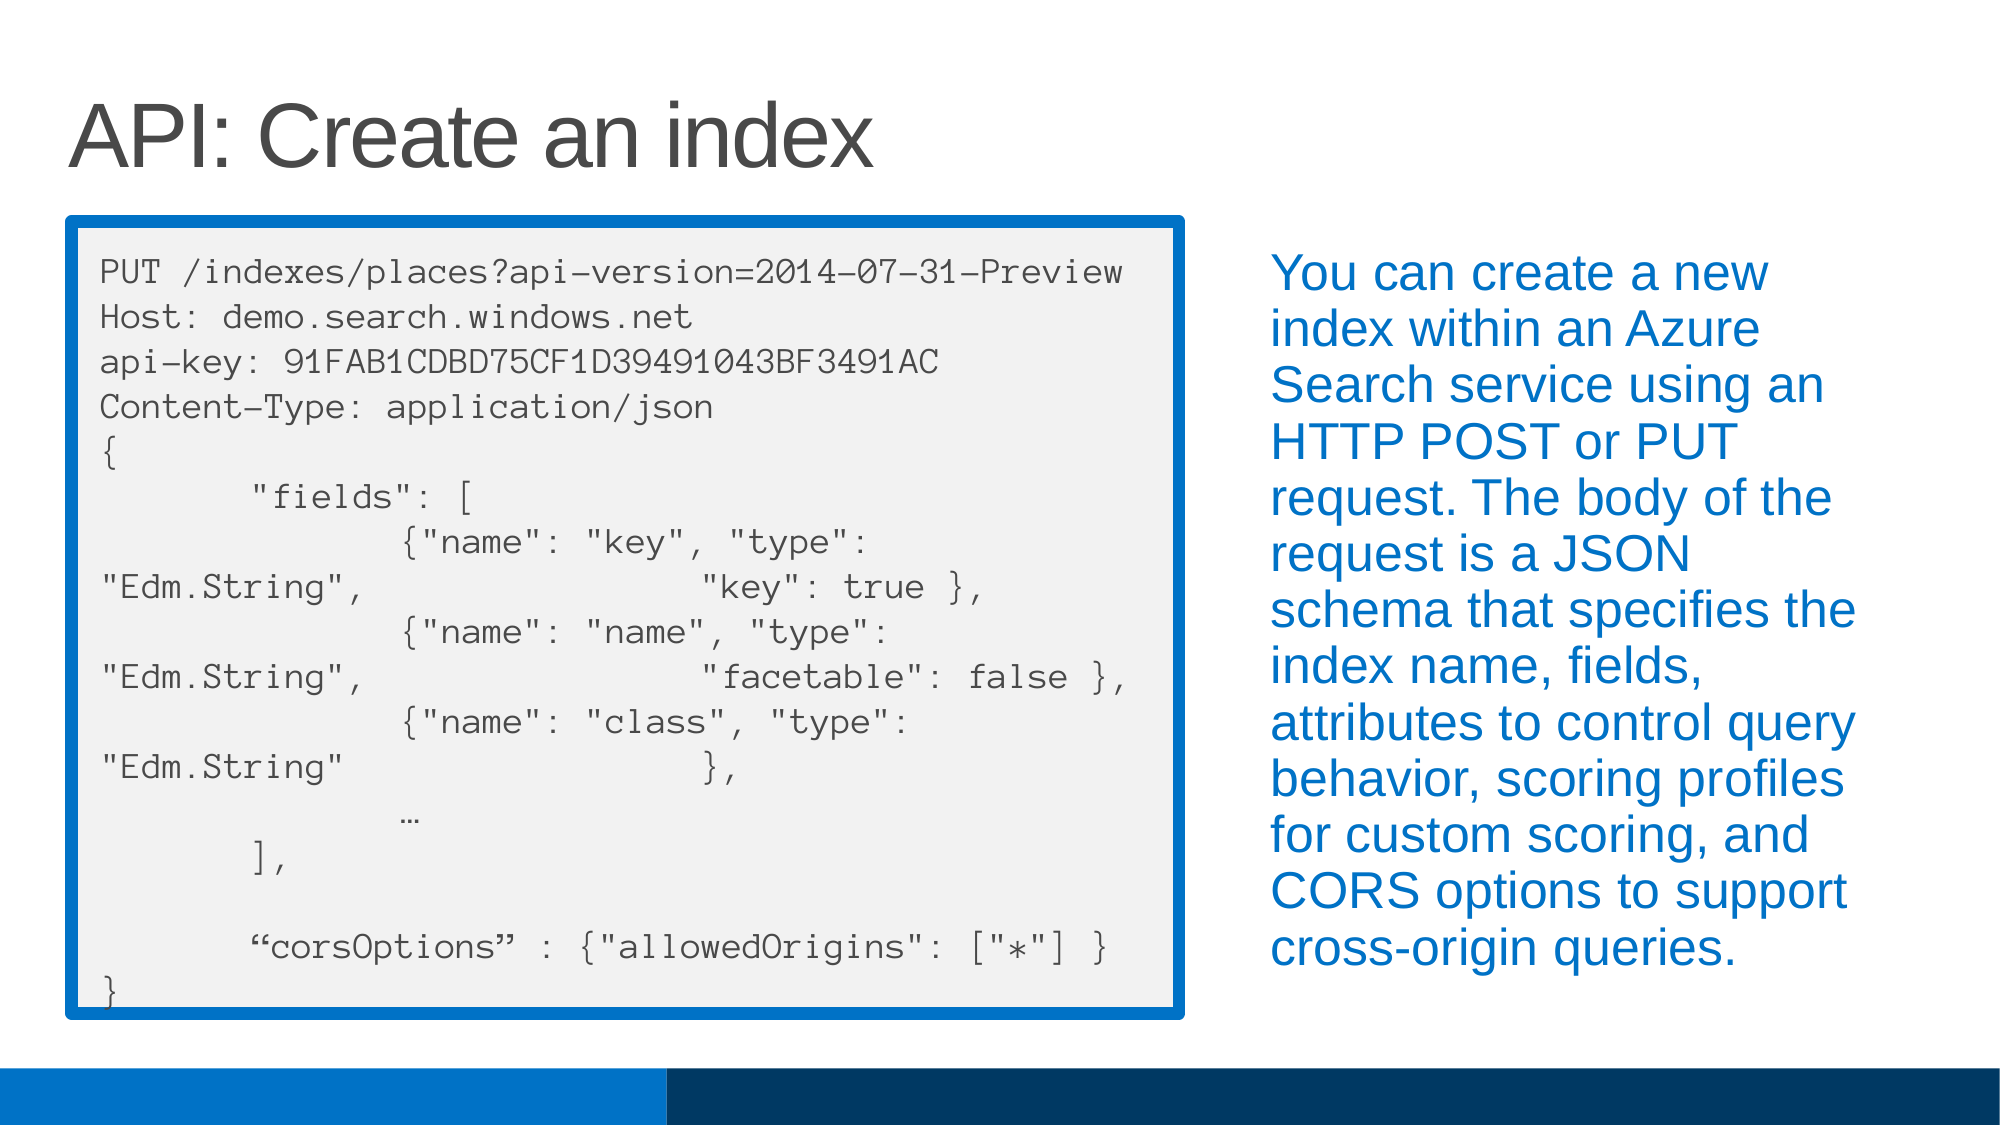

# API: Create an index
PUT /indexes/places?api-version=2014-07-31-Preview
Host: demo.search.windows.net
api-key: 91FAB1CDBD75CF1D39491043BF3491AC
Content-Type: application/json
{
	"fields": [
		{"name": "key", "type": "Edm.String", 			"key": true },
		{"name": "name", "type": "Edm.String", 			"facetable": false },
		{"name": "class", "type": "Edm.String" 			},
		…
	],

	“corsOptions” : {"allowedOrigins": ["*"] }
}
You can create a new index within an Azure Search service using an HTTP POST or PUT request. The body of the request is a JSON schema that specifies the index name, fields, attributes to control query behavior, scoring profiles for custom scoring, and CORS options to support cross-origin queries.